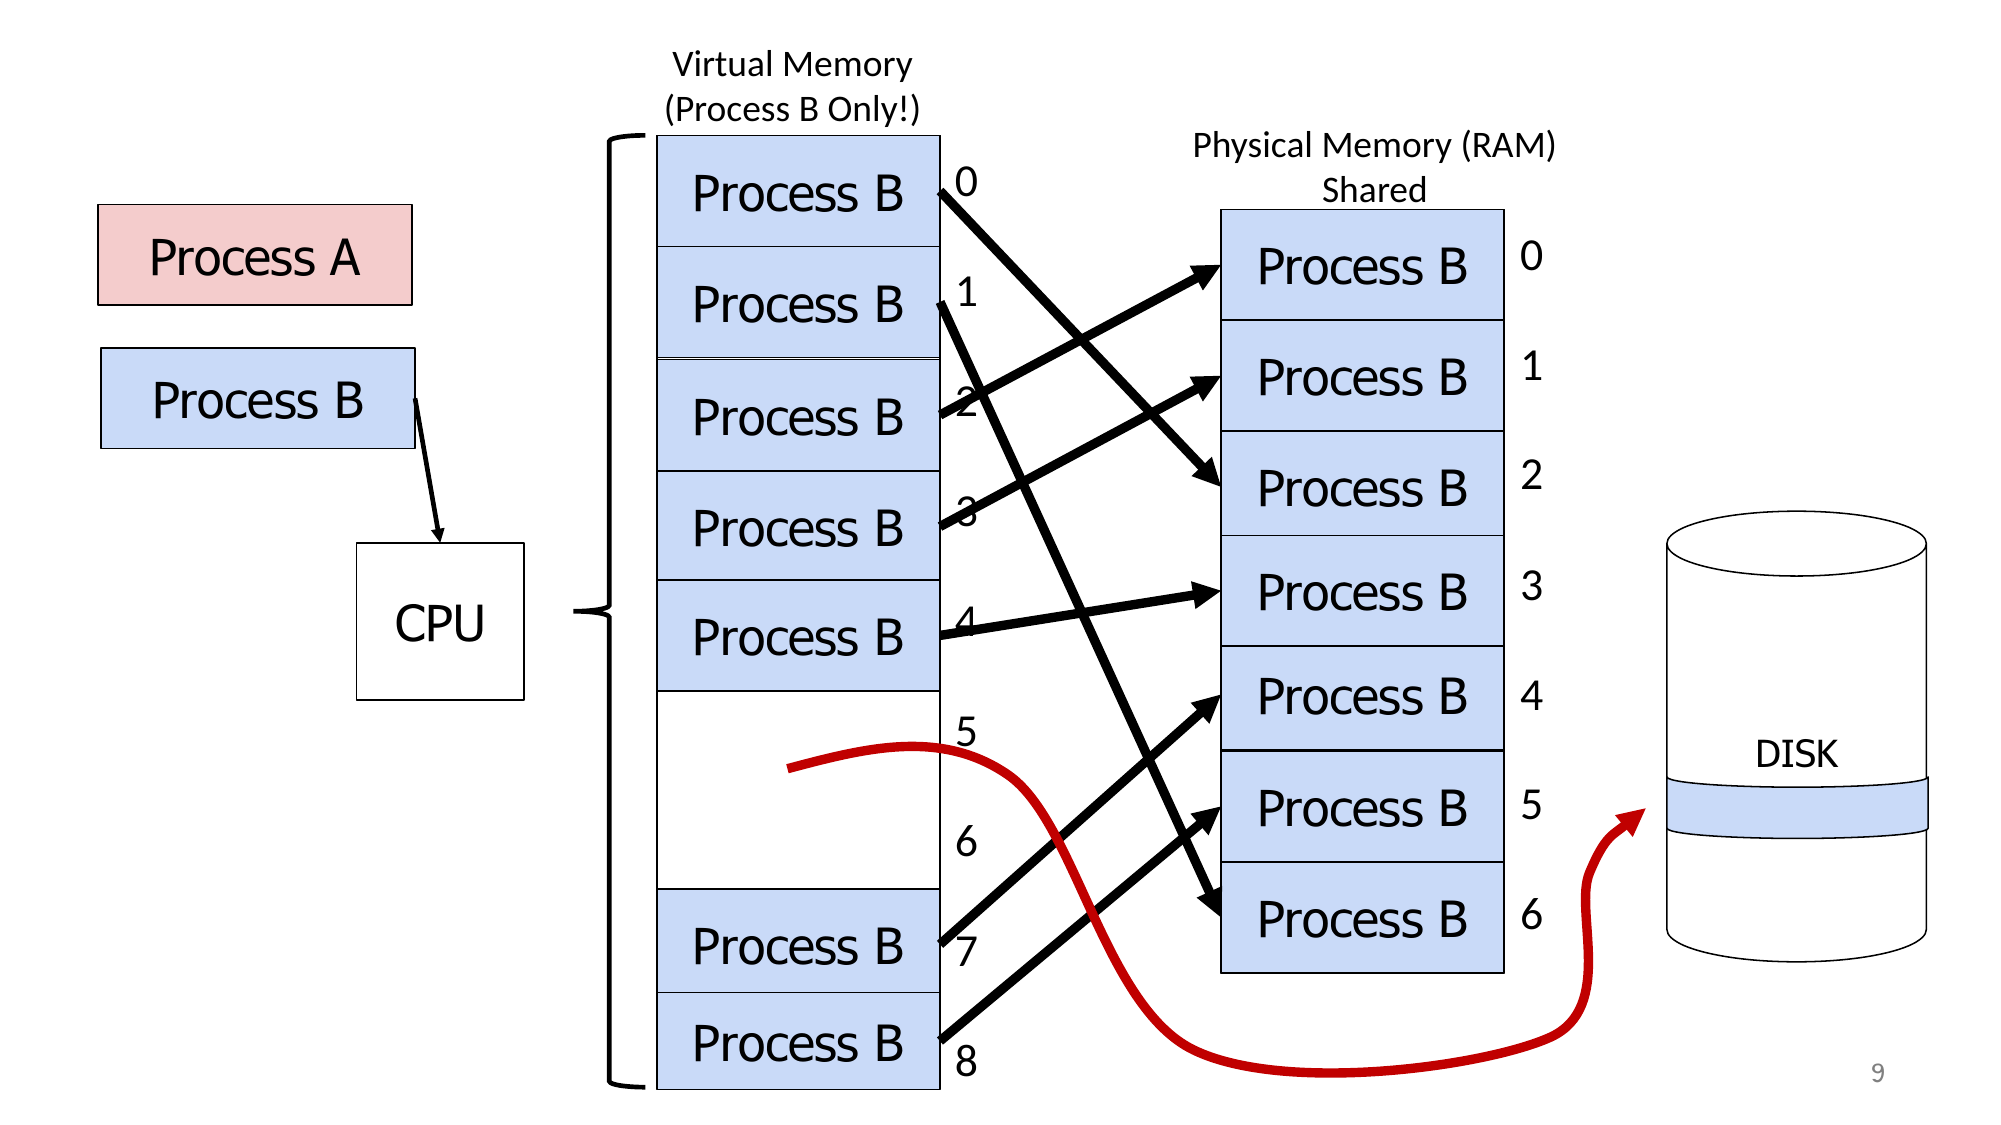

Virtual Memory
(Process B Only!)
Physical Memory (RAM)
Shared

Process B
0
1

2

3

4

5

6

7

8
Process A

Process B
0
1

2

3

4

5

6

Process B
Process B
Process B
Process B
Process B
Process B
DISK
Process B
CPU
Process B
Process B

Process B
Process B
Process B
Process B
9